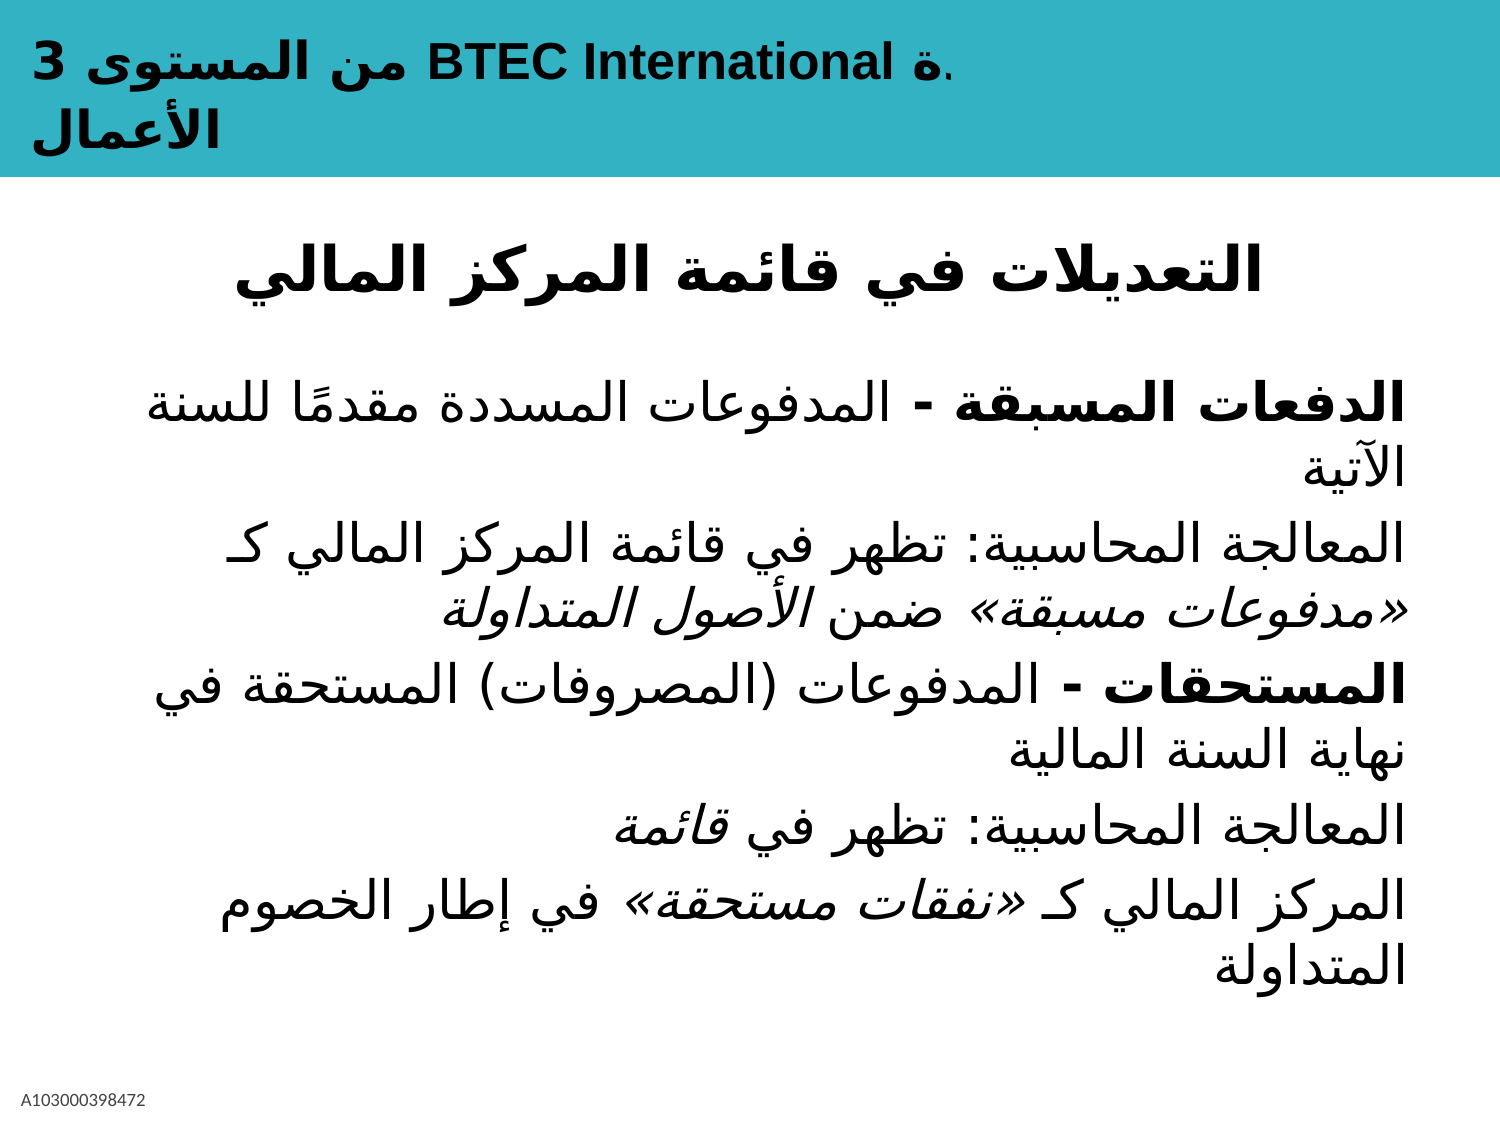

# التعديلات في قائمة المركز المالي
الدفعات المسبقة - المدفوعات المسددة مقدمًا للسنة الآتية
المعالجة المحاسبية: تظهر في قائمة المركز المالي كـ «مدفوعات مسبقة» ضمن الأصول المتداولة
المستحقات - المدفوعات (المصروفات) المستحقة في نهاية السنة المالية
المعالجة المحاسبية: تظهر في قائمة
المركز المالي كـ «نفقات مستحقة» في إطار الخصوم المتداولة
A103000398472